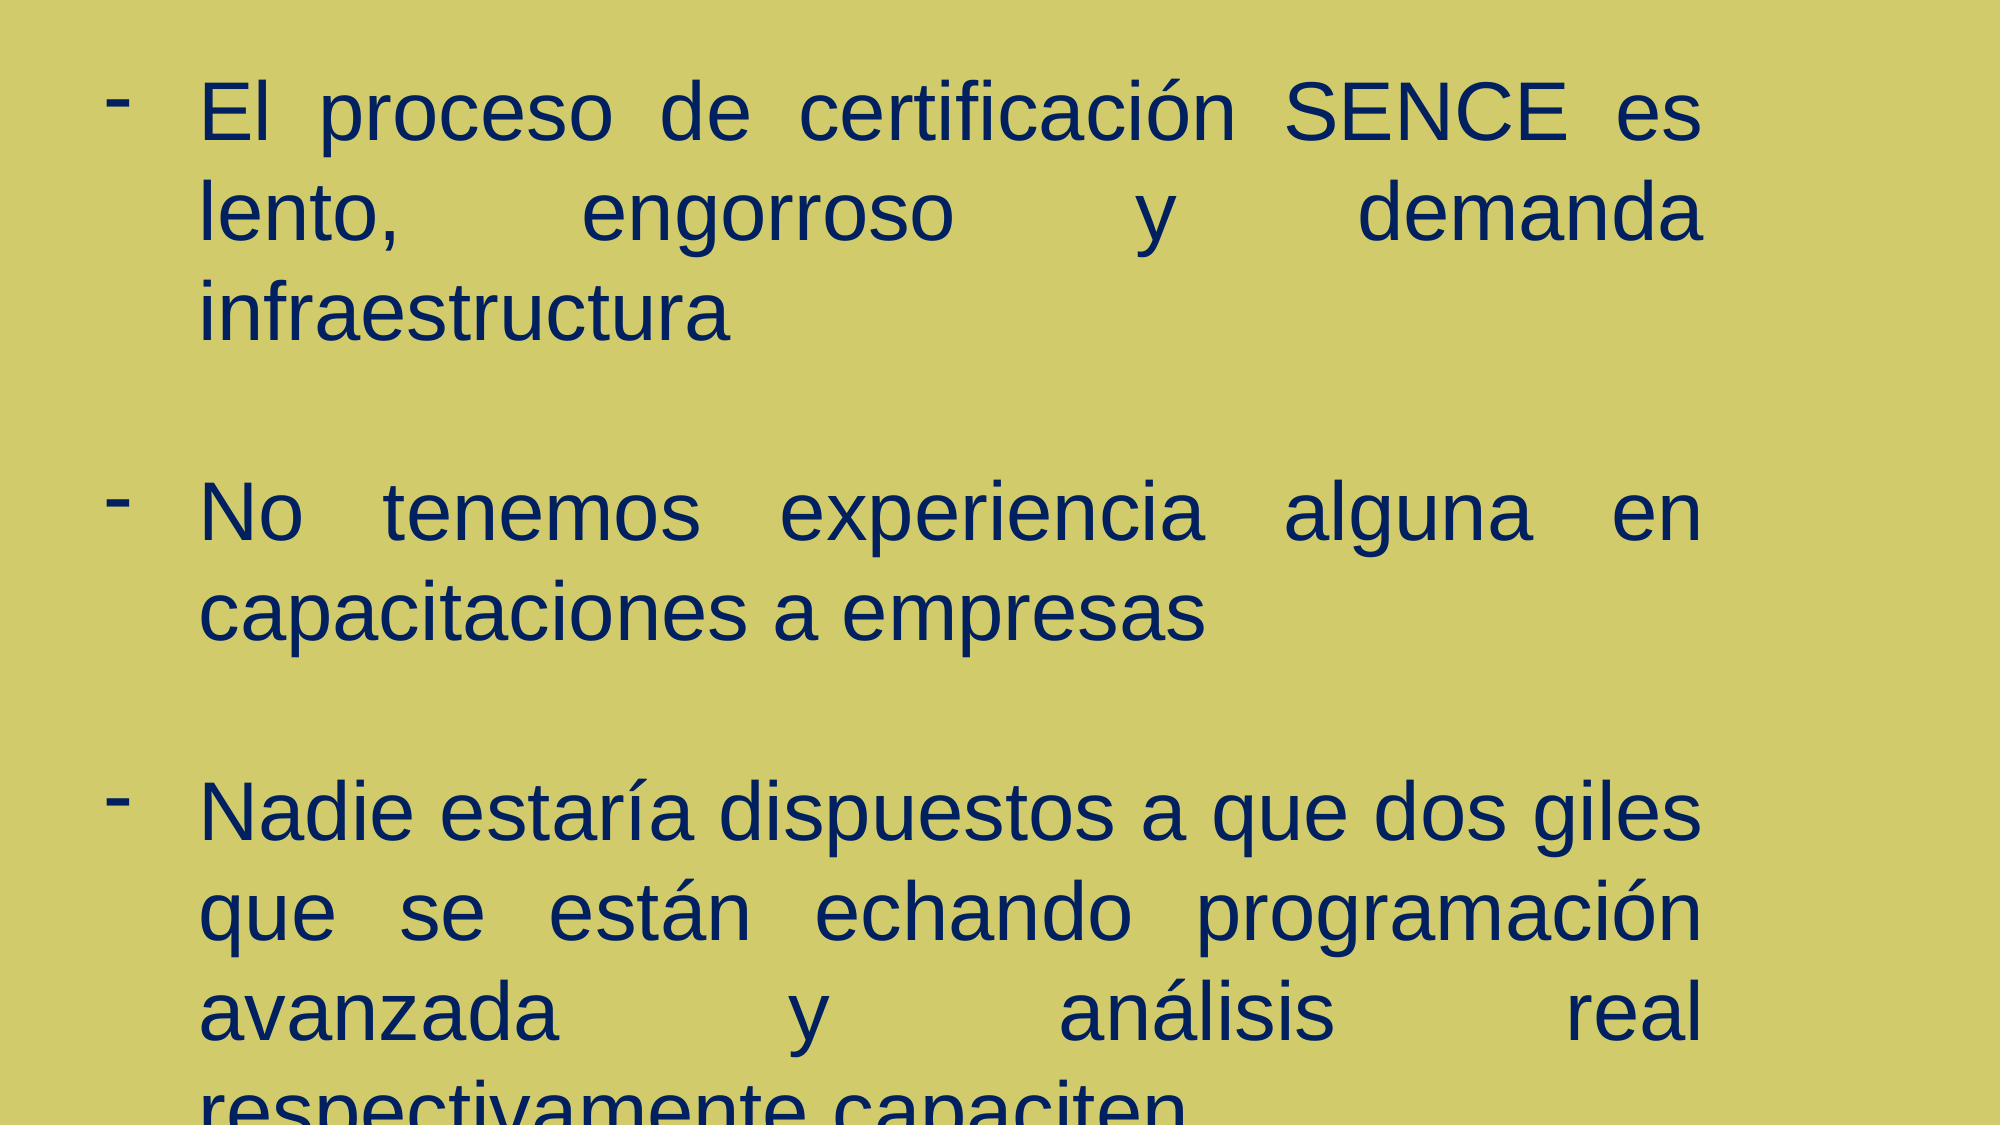

El proceso de certificación SENCE es lento, engorroso y demanda infraestructura

No tenemos experiencia alguna en capacitaciones a empresas

Nadie estaría dispuestos a que dos giles que se están echando programación avanzada y análisis real respectivamente capaciten